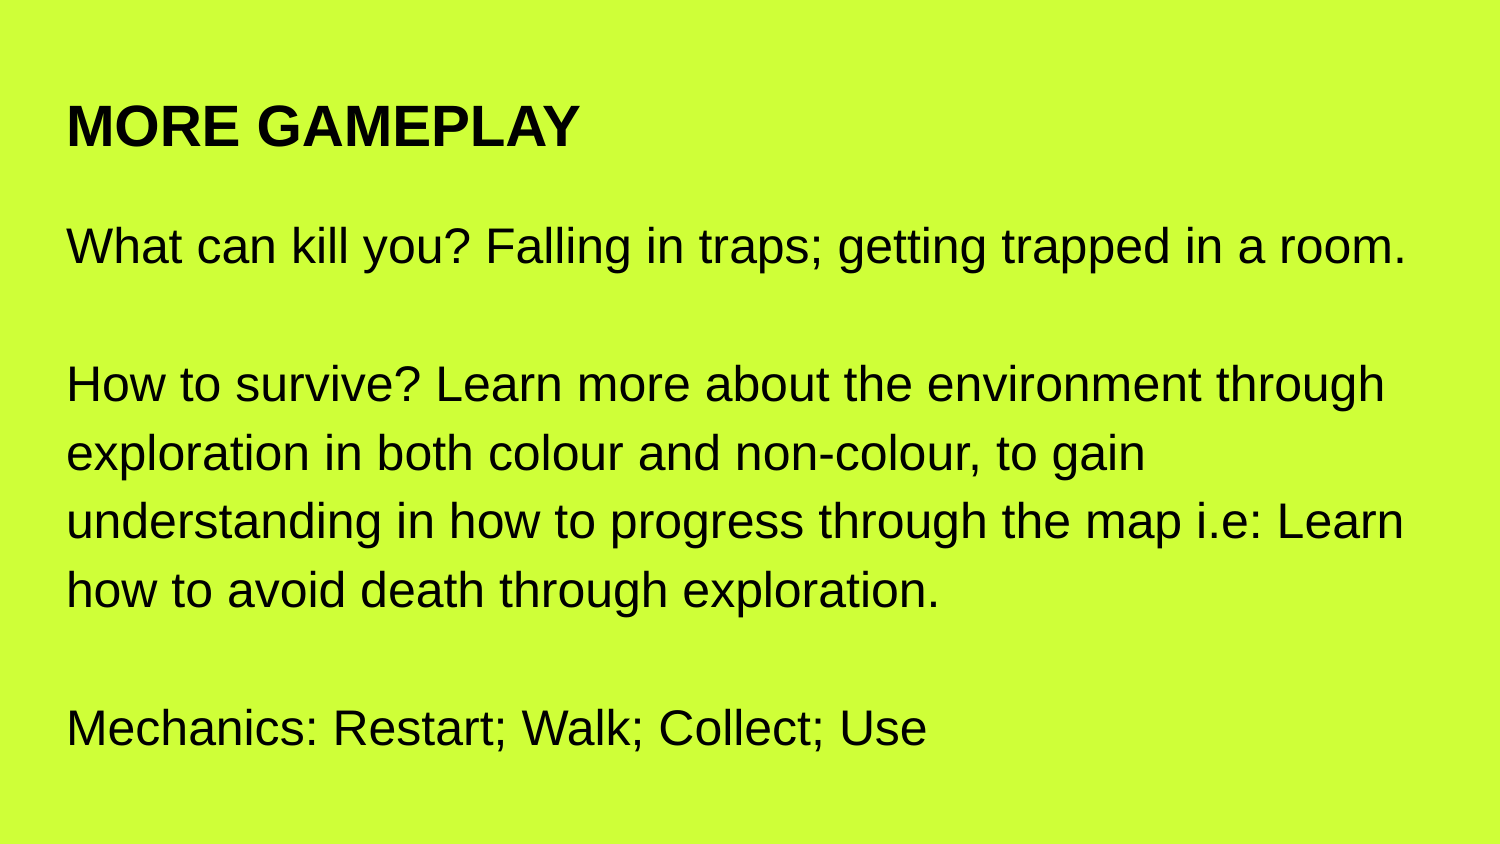

# MORE GAMEPLAY
What can kill you? Falling in traps; getting trapped in a room.

How to survive? Learn more about the environment through exploration in both colour and non-colour, to gain understanding in how to progress through the map i.e: Learn how to avoid death through exploration.

Mechanics: Restart; Walk; Collect; Use